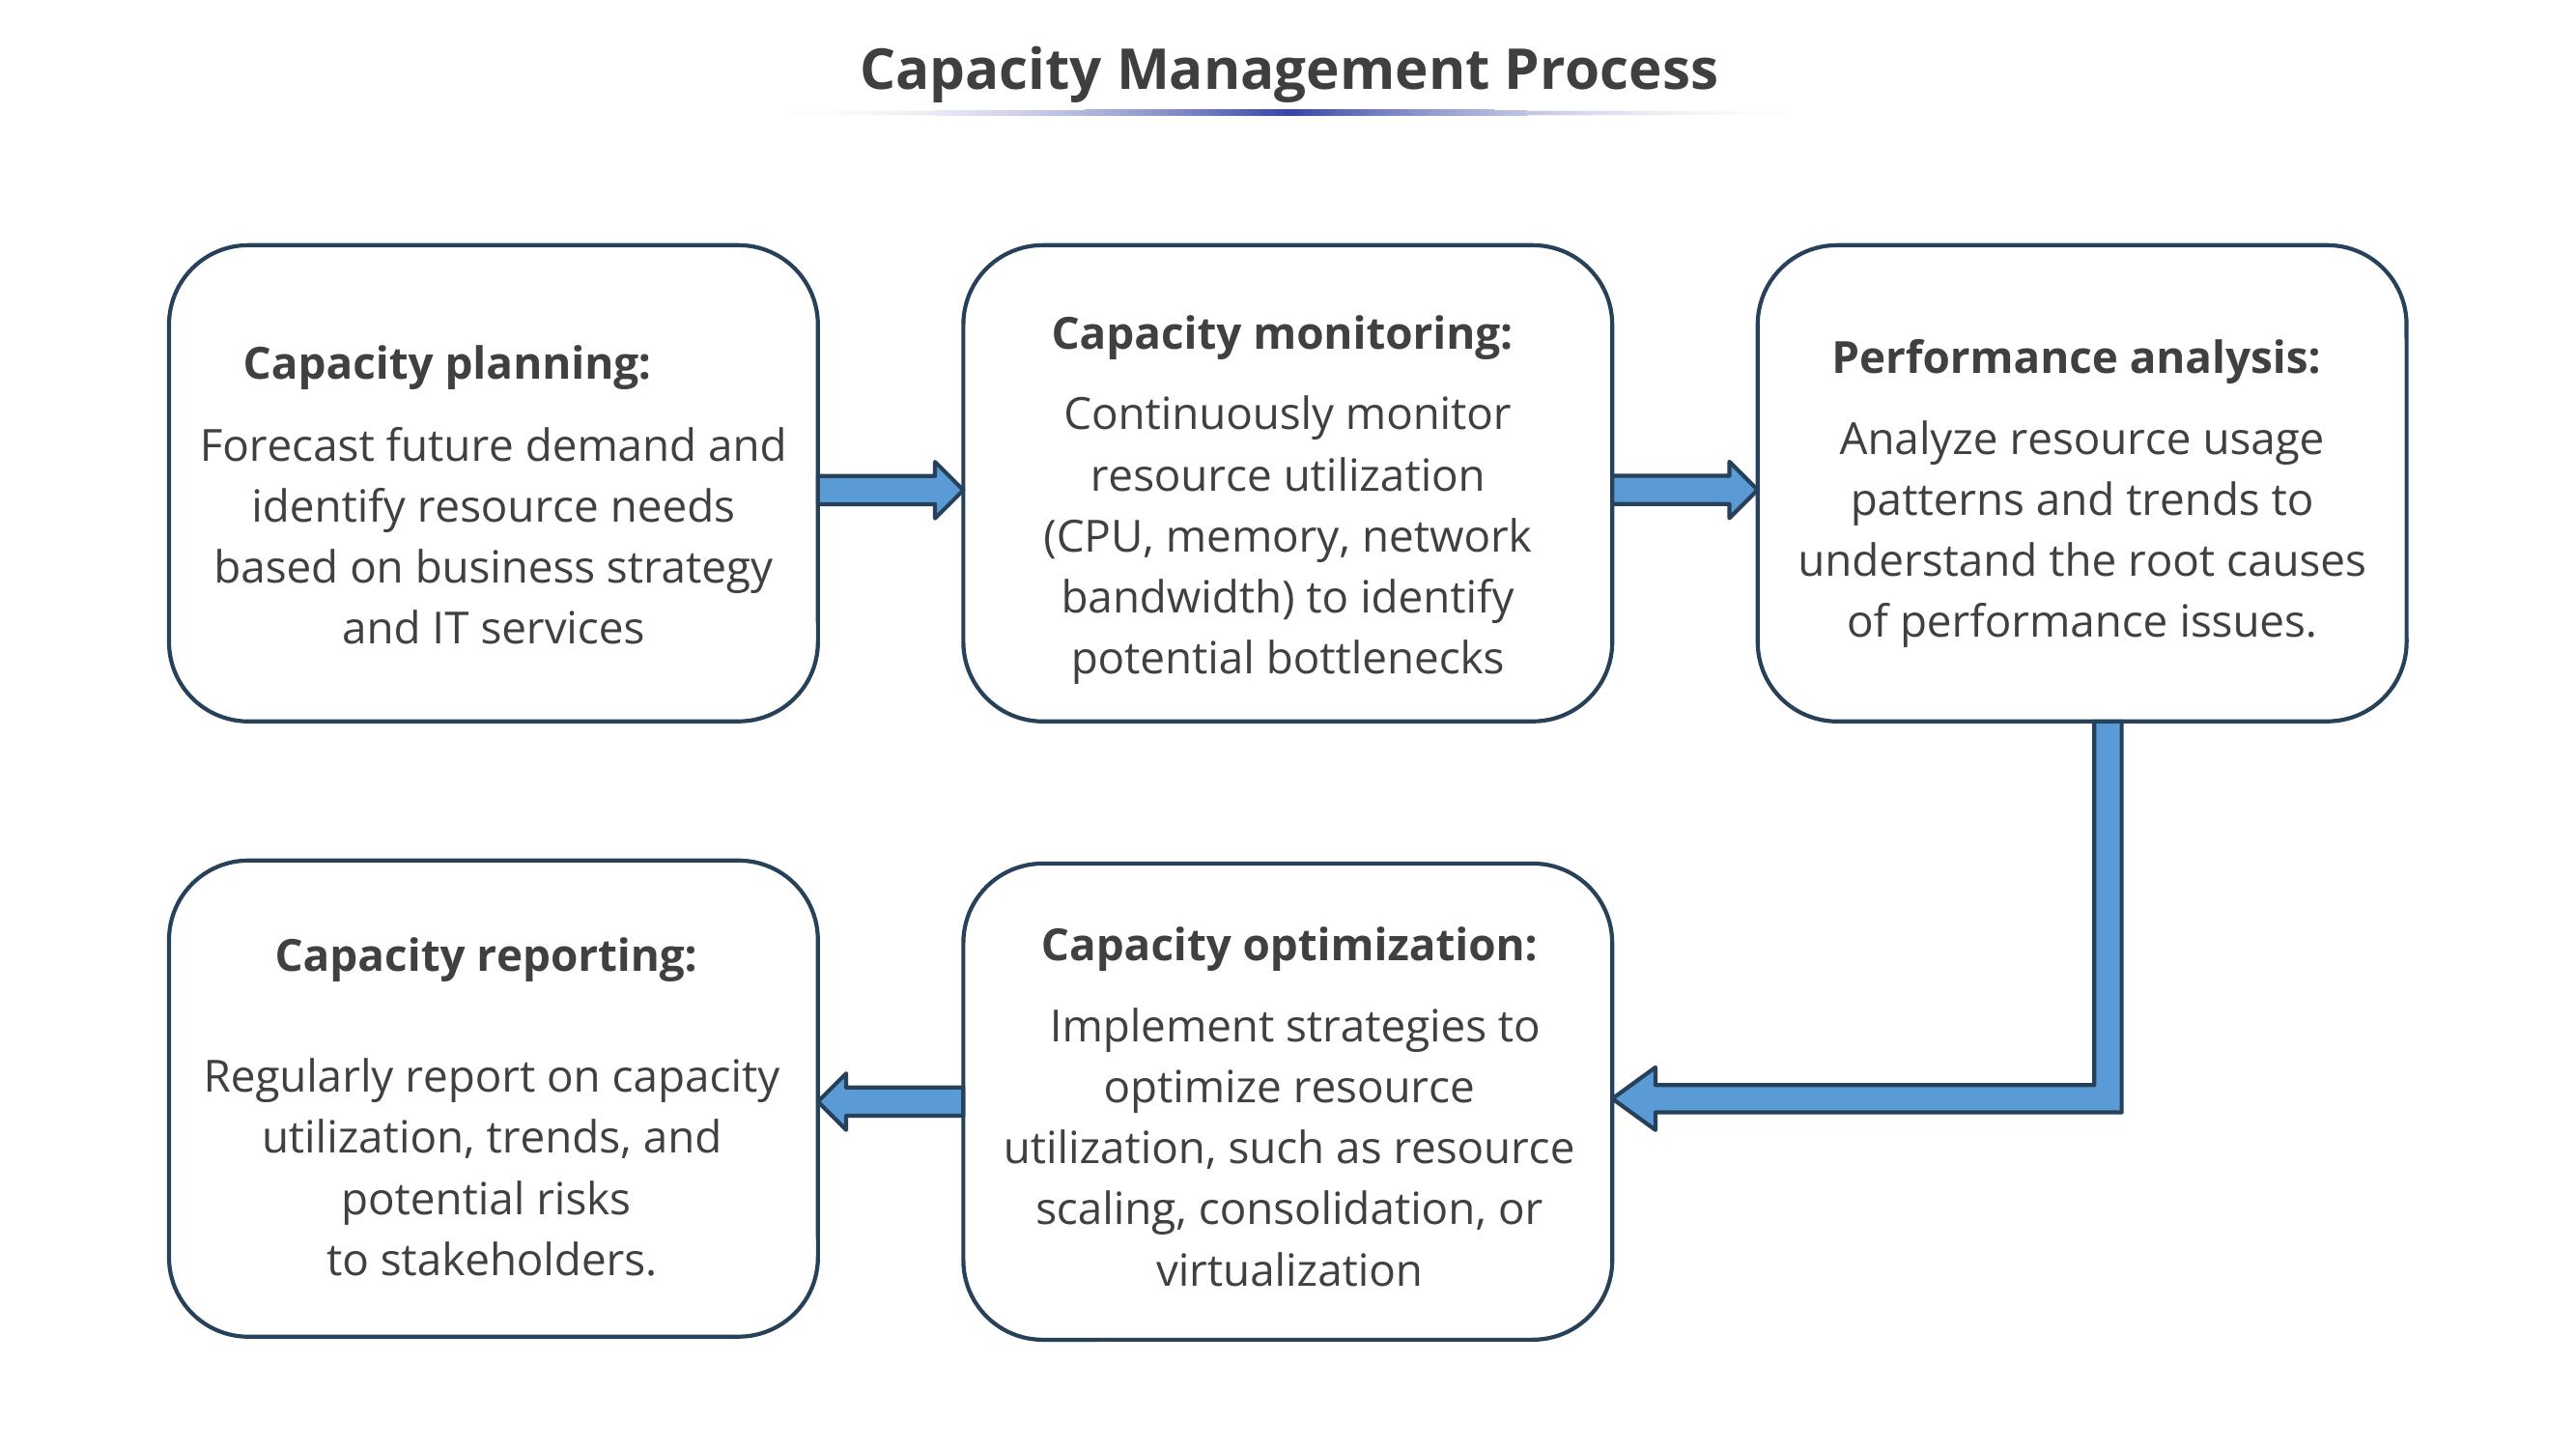

# Capacity Management Process

Capacity monitoring:
Continuously monitor resource utilization (CPU, memory, network bandwidth) to identify potential bottlenecks
Performance analysis:
Analyze resource usage patterns and trends to understand the root causes of performance issues.
Capacity planning:
Forecast future demand and identify resource needs based on business strategy and IT services

Capacity optimization:
 Implement strategies to optimize resource utilization, such as resource scaling, consolidation, or virtualization
Capacity reporting:
Regularly report on capacity utilization, trends, and potential risks
to stakeholders.